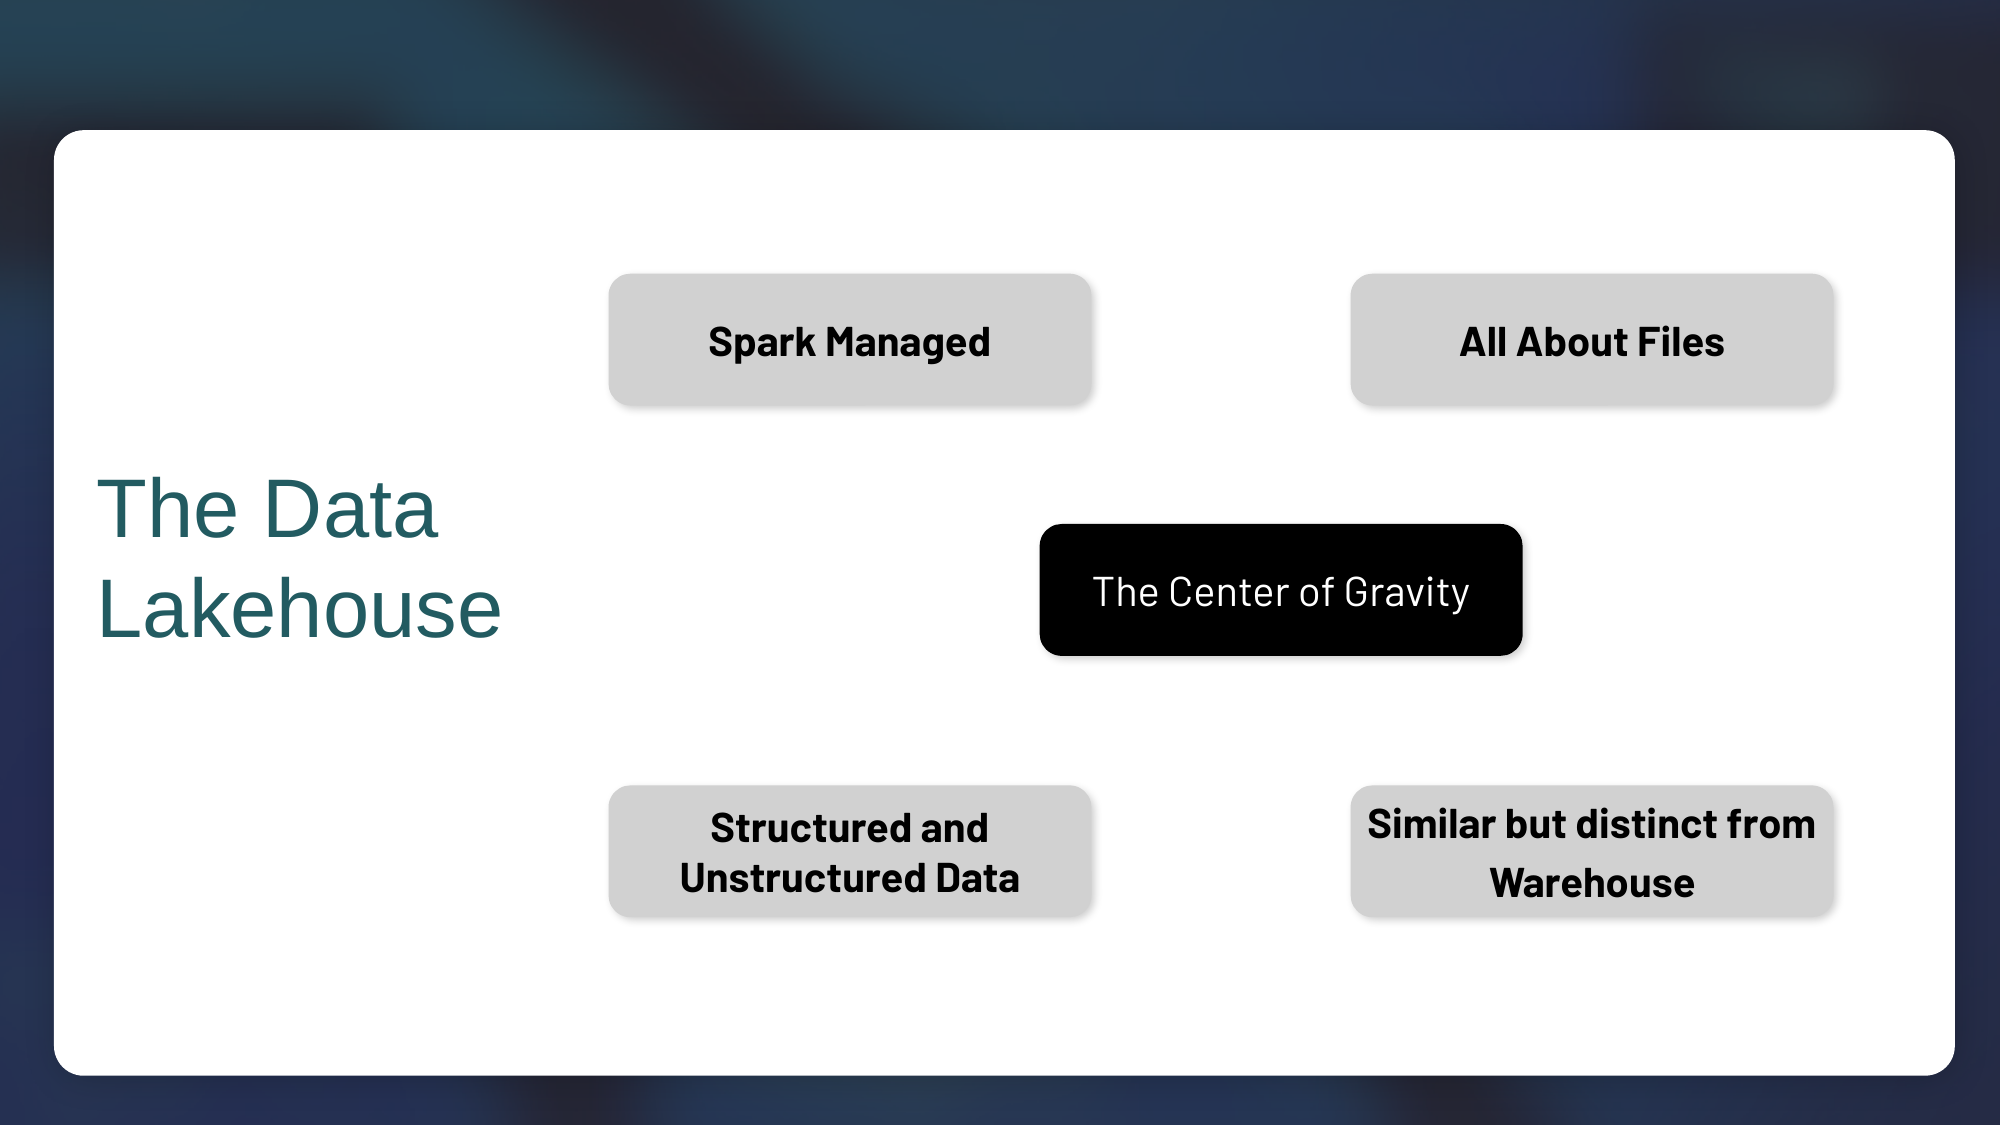

Spark Managed
All About Files
The Data Lakehouse
The Center of Gravity
Structured and Unstructured Data
Similar but distinct from
Warehouse